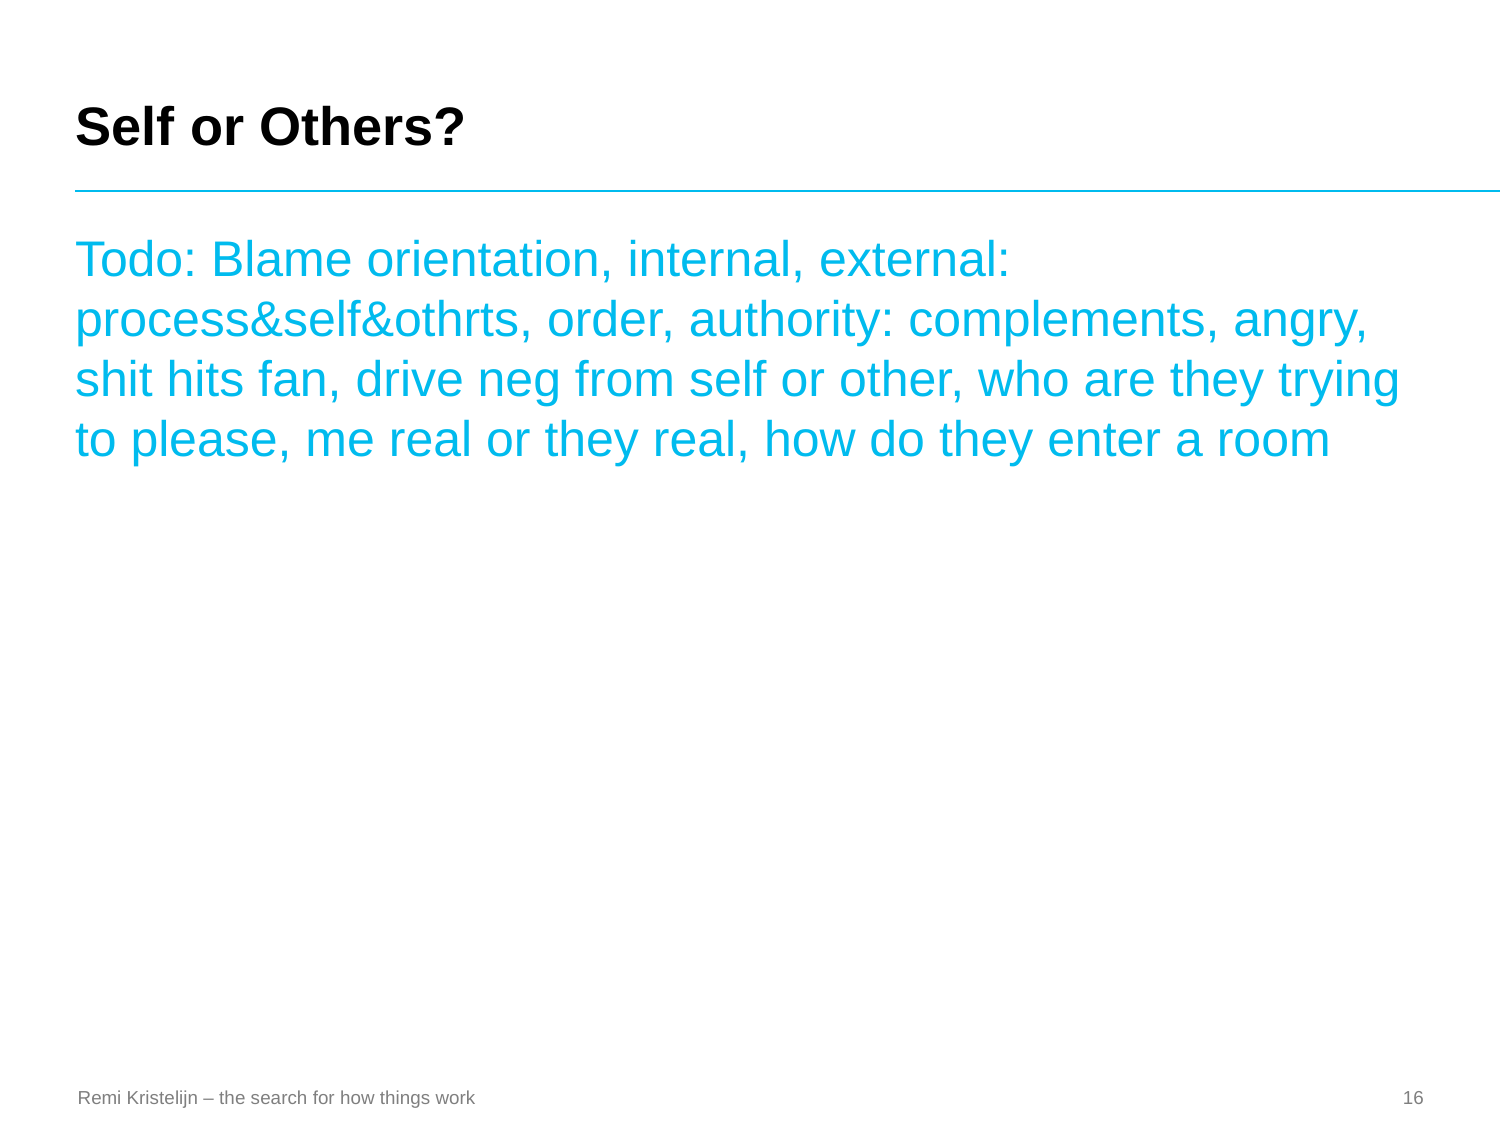

# Self or Others?
Todo: Blame orientation, internal, external: process&self&othrts, order, authority: complements, angry, shit hits fan, drive neg from self or other, who are they trying to please, me real or they real, how do they enter a room